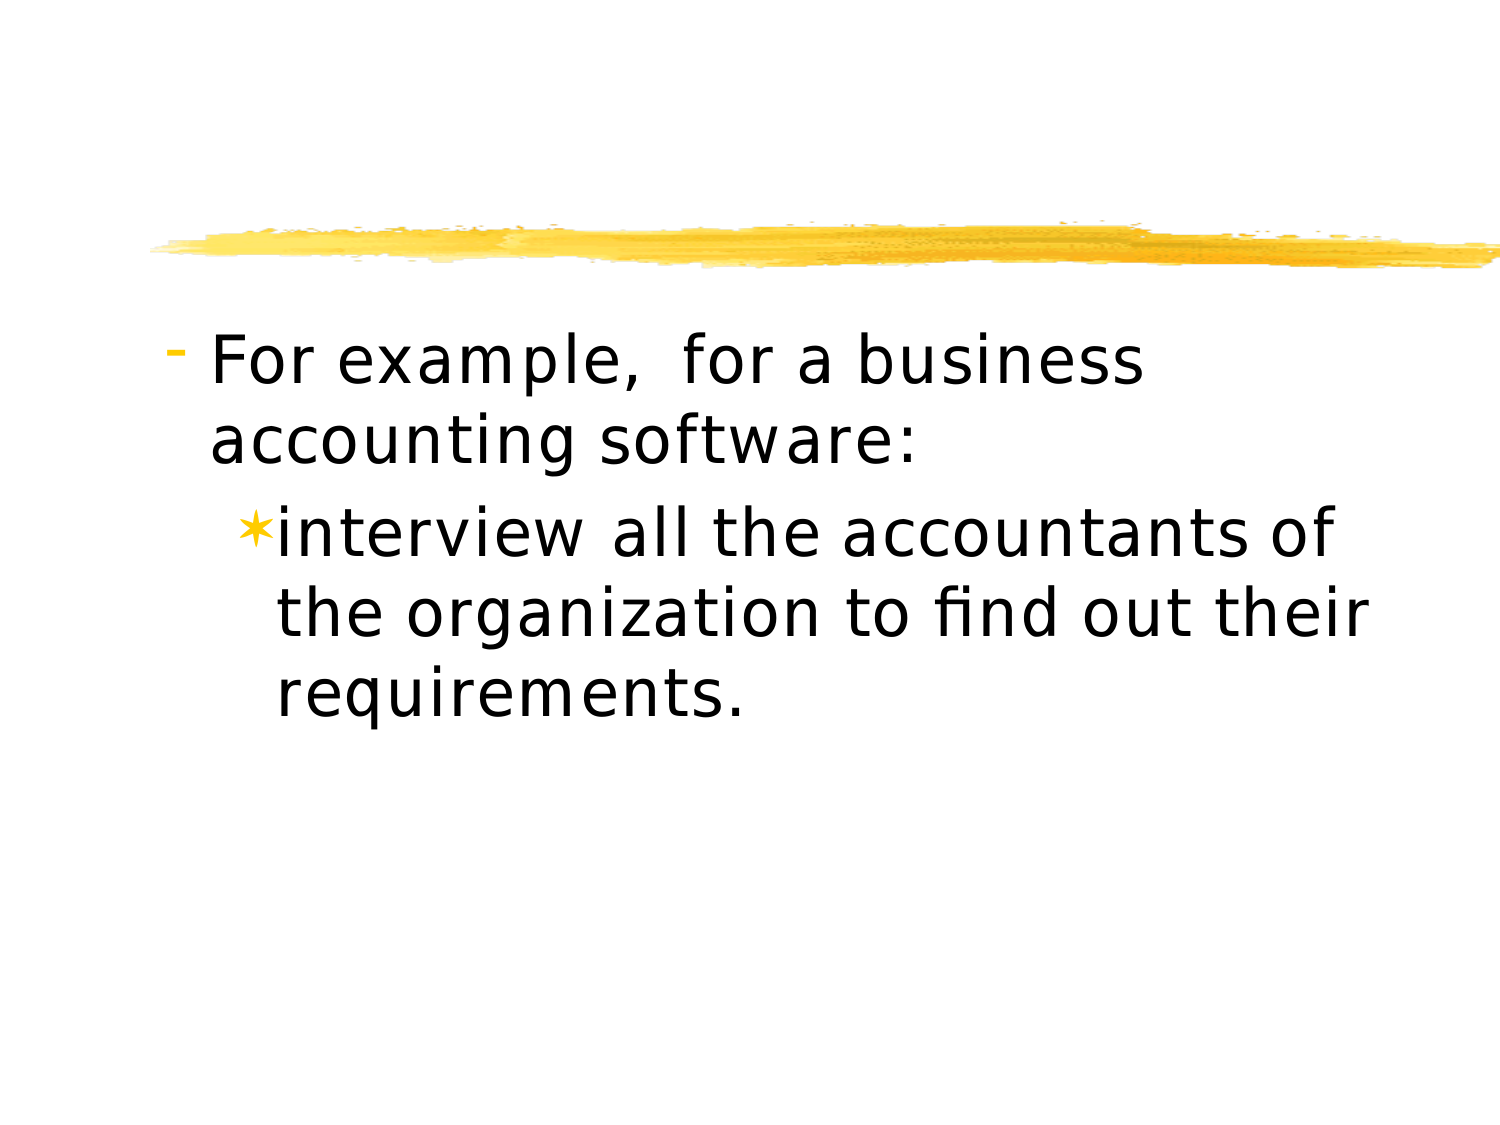

#
For example,  for a business accounting software:
interview all the accountants of the organization to find out their requirements.

22